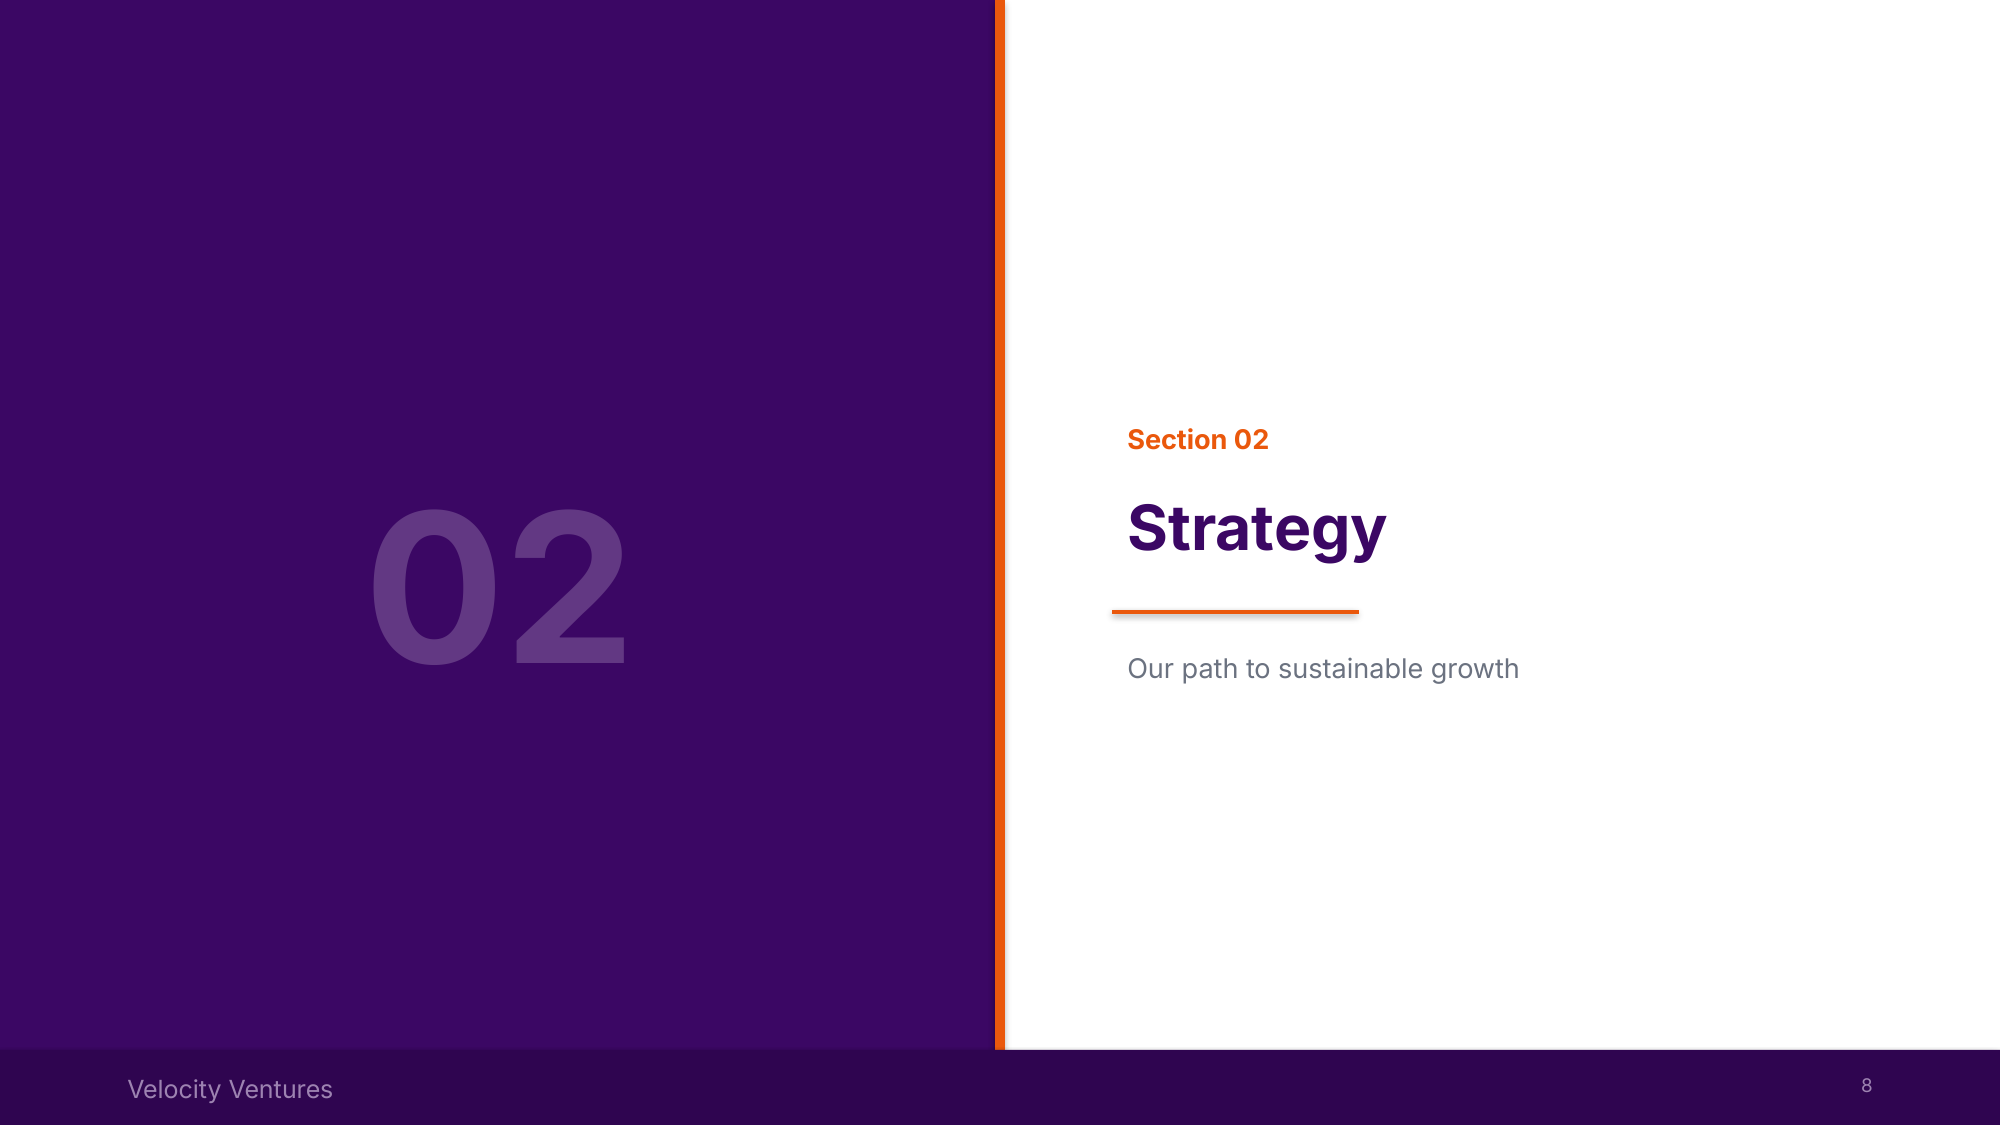

Section 02
02
Strategy
Our path to sustainable growth

Velocity Ventures
8